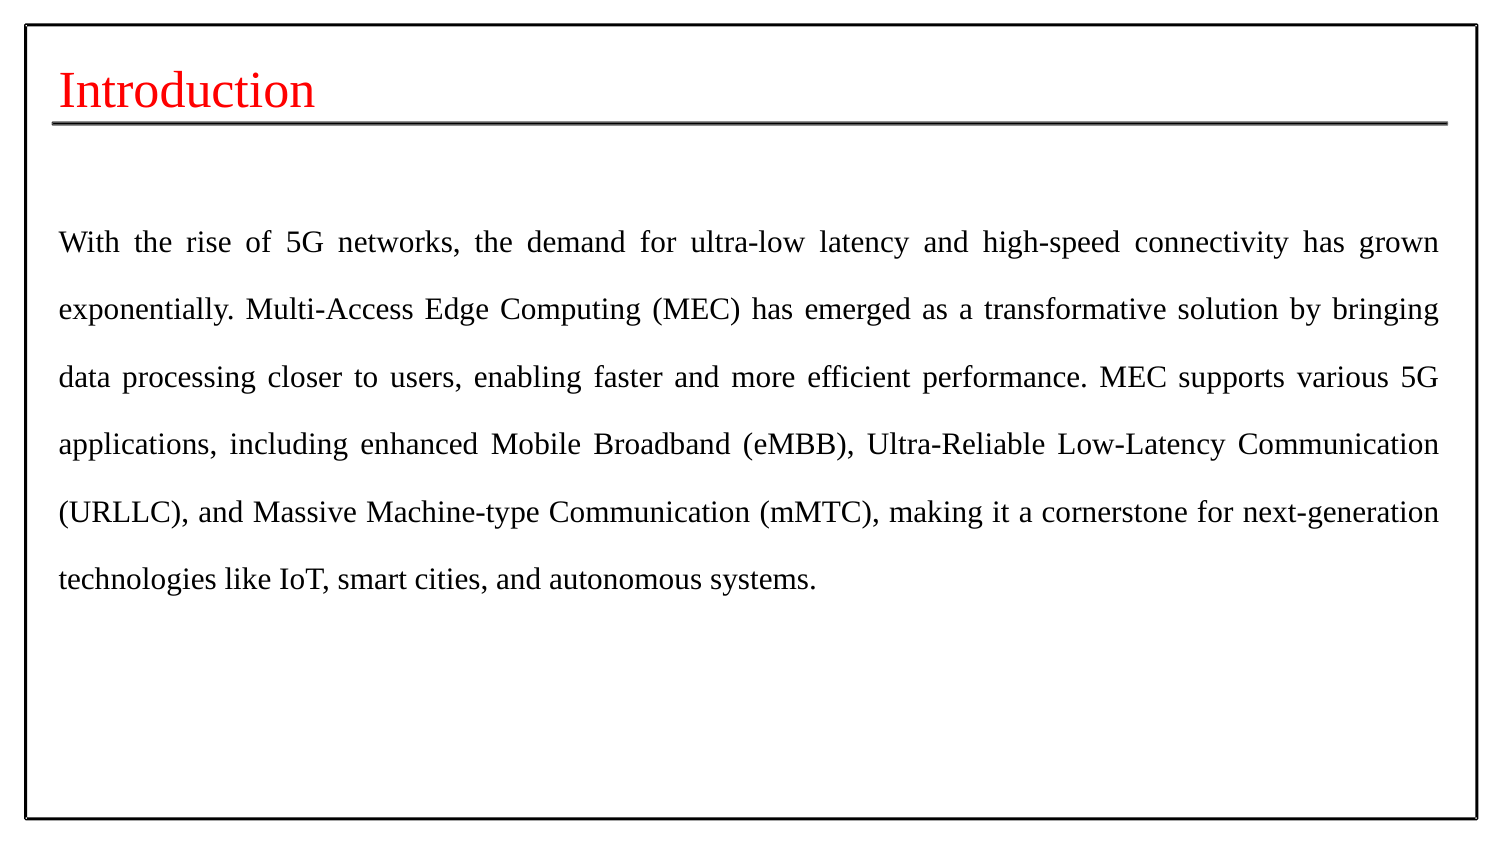

Introduction

With the rise of 5G networks, the demand for ultra-low latency and high-speed connectivity has grown exponentially. Multi-Access Edge Computing (MEC) has emerged as a transformative solution by bringing data processing closer to users, enabling faster and more efficient performance. MEC supports various 5G applications, including enhanced Mobile Broadband (eMBB), Ultra-Reliable Low-Latency Communication (URLLC), and Massive Machine-type Communication (mMTC), making it a cornerstone for next-generation technologies like IoT, smart cities, and autonomous systems.